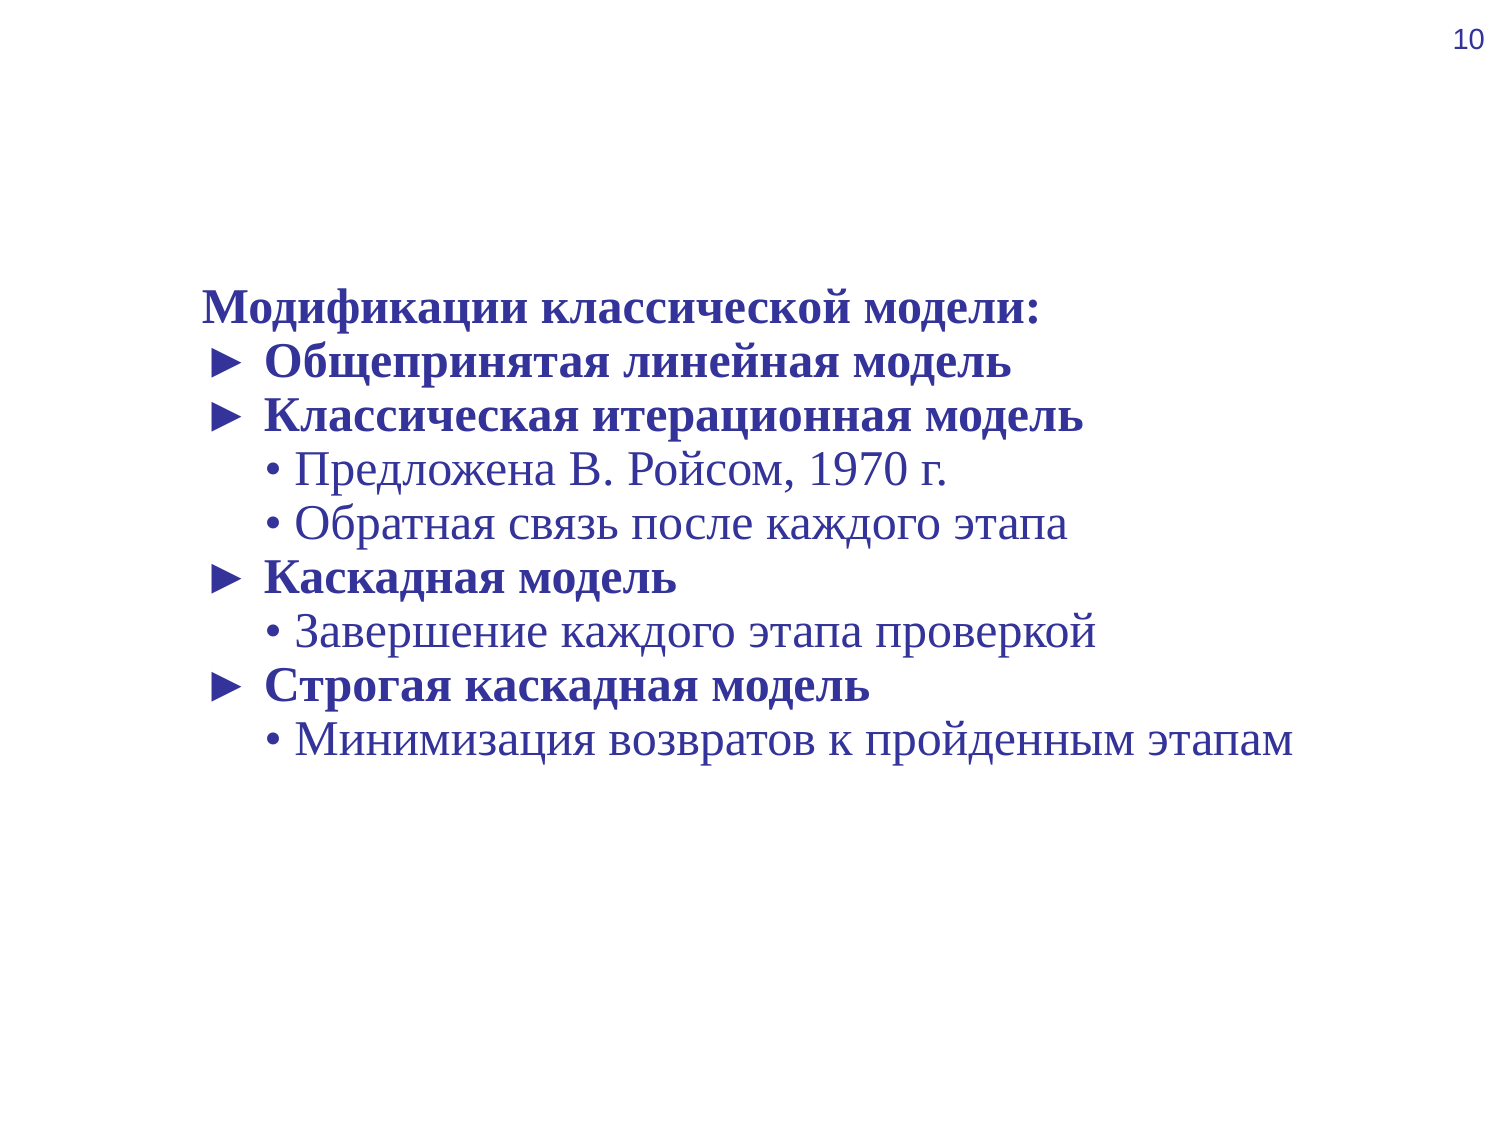

10
Модификации классической модели:
► Общепринятая линейная модель
► Классическая итерационная модель
     • Предложена В. Ройсом, 1970 г.
     • Обратная связь после каждого этапа
► Каскадная модель
     • Завершение каждого этапа проверкой
► Строгая каскадная модель
     • Минимизация возвратов к пройденным этапам